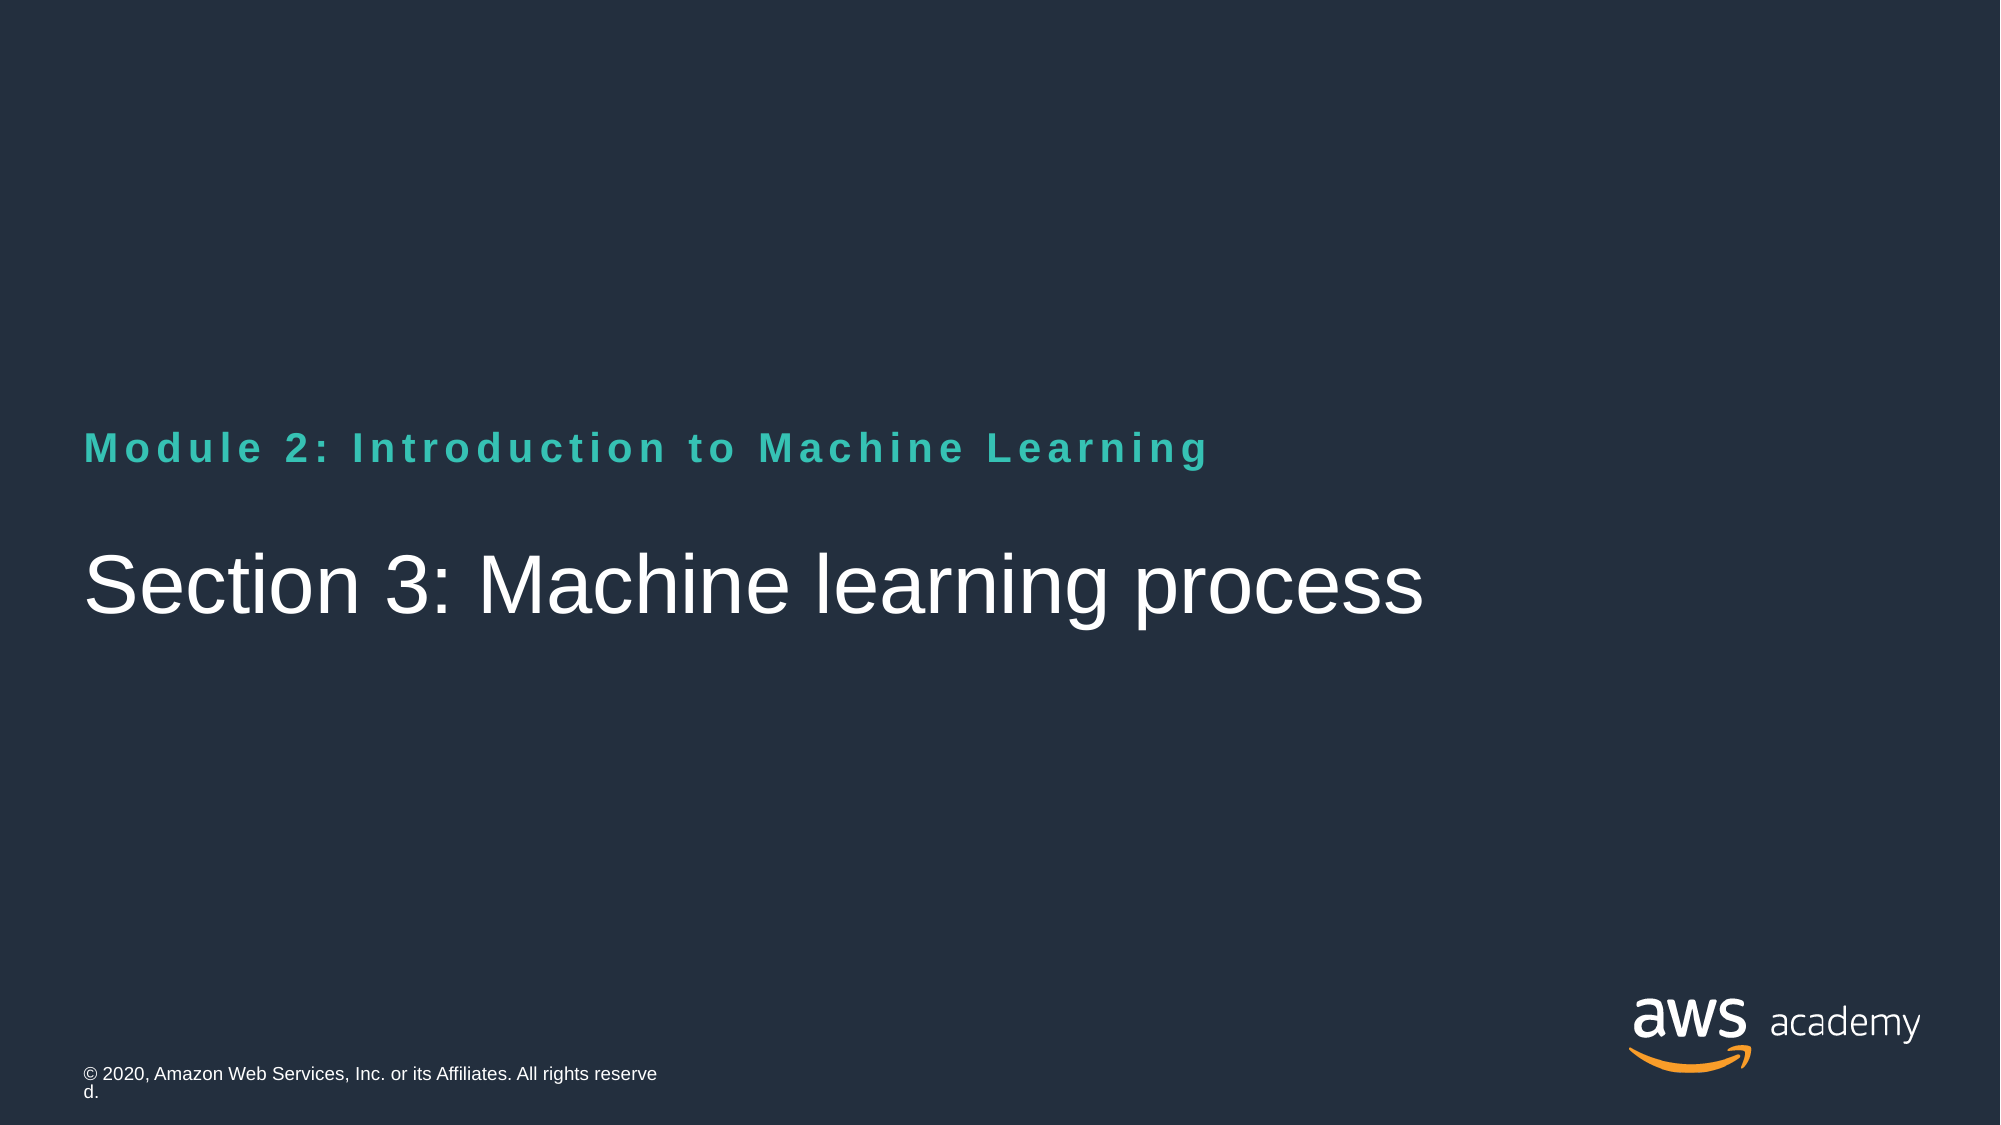

Module 2: Introduction to Machine Learning
# Section 3: Machine learning process
© 2020, Amazon Web Services, Inc. or its Affiliates. All rights reserved.